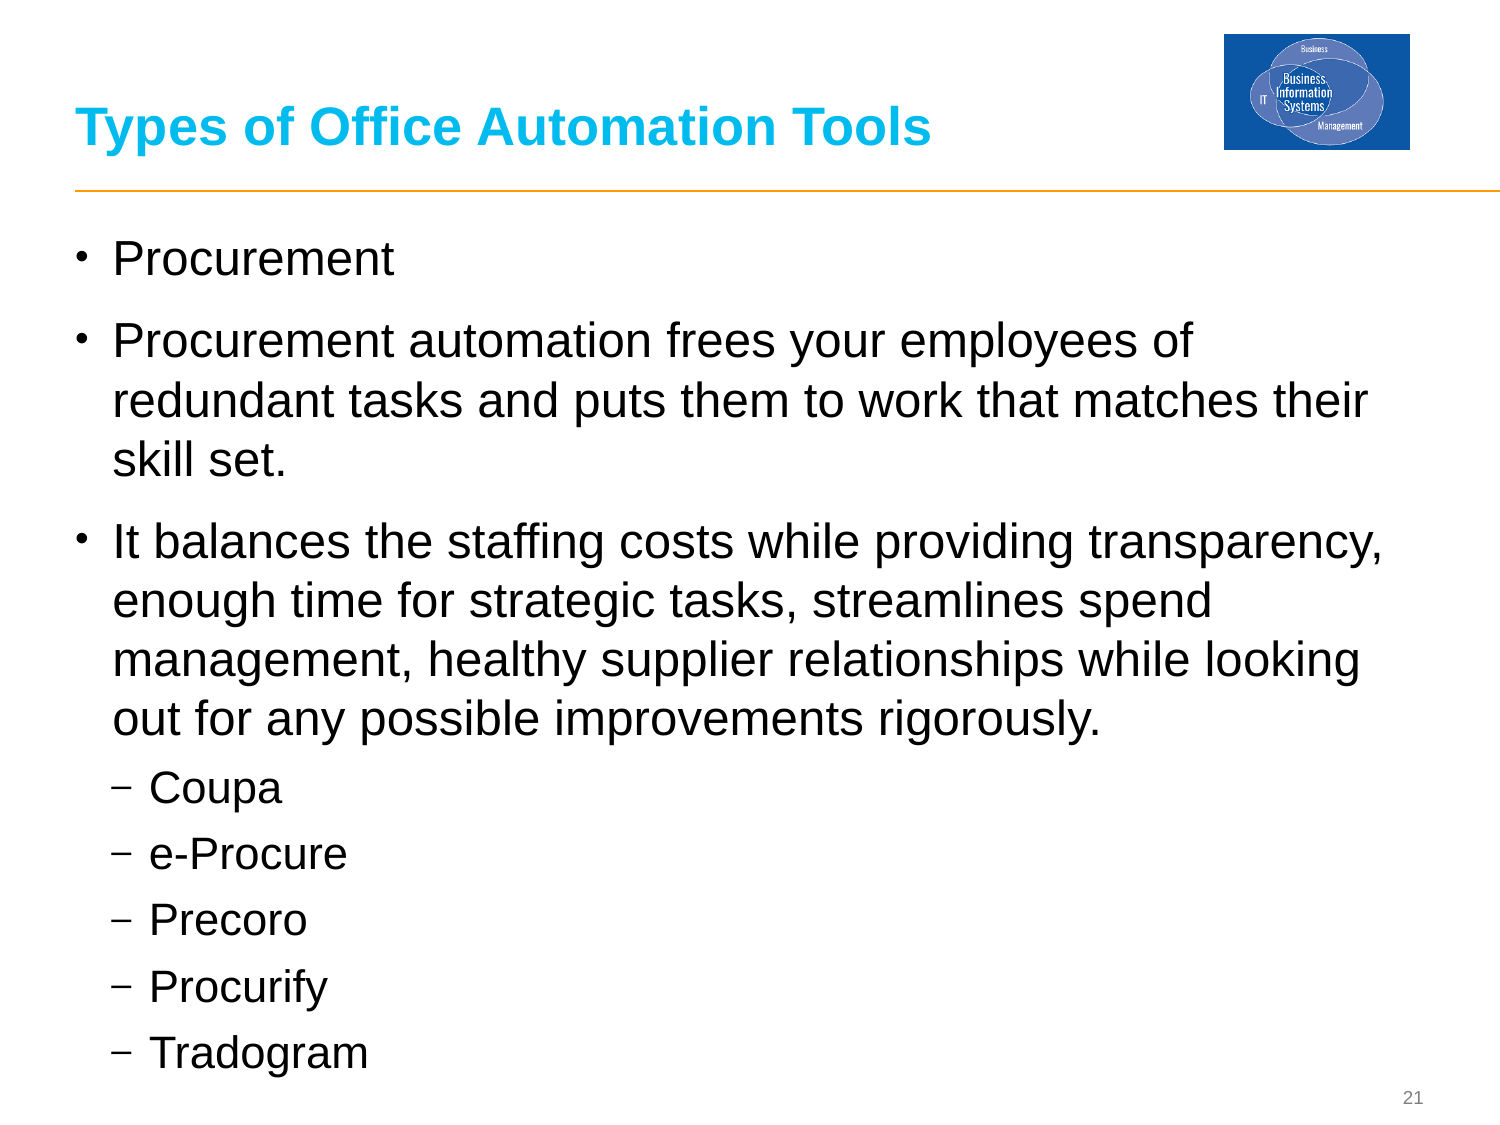

# Types of Office Automation Tools
Procurement
Procurement automation frees your employees of redundant tasks and puts them to work that matches their skill set.
It balances the staffing costs while providing transparency, enough time for strategic tasks, streamlines spend management, healthy supplier relationships while looking out for any possible improvements rigorously.
Coupa
e-Procure
Precoro
Procurify
Tradogram